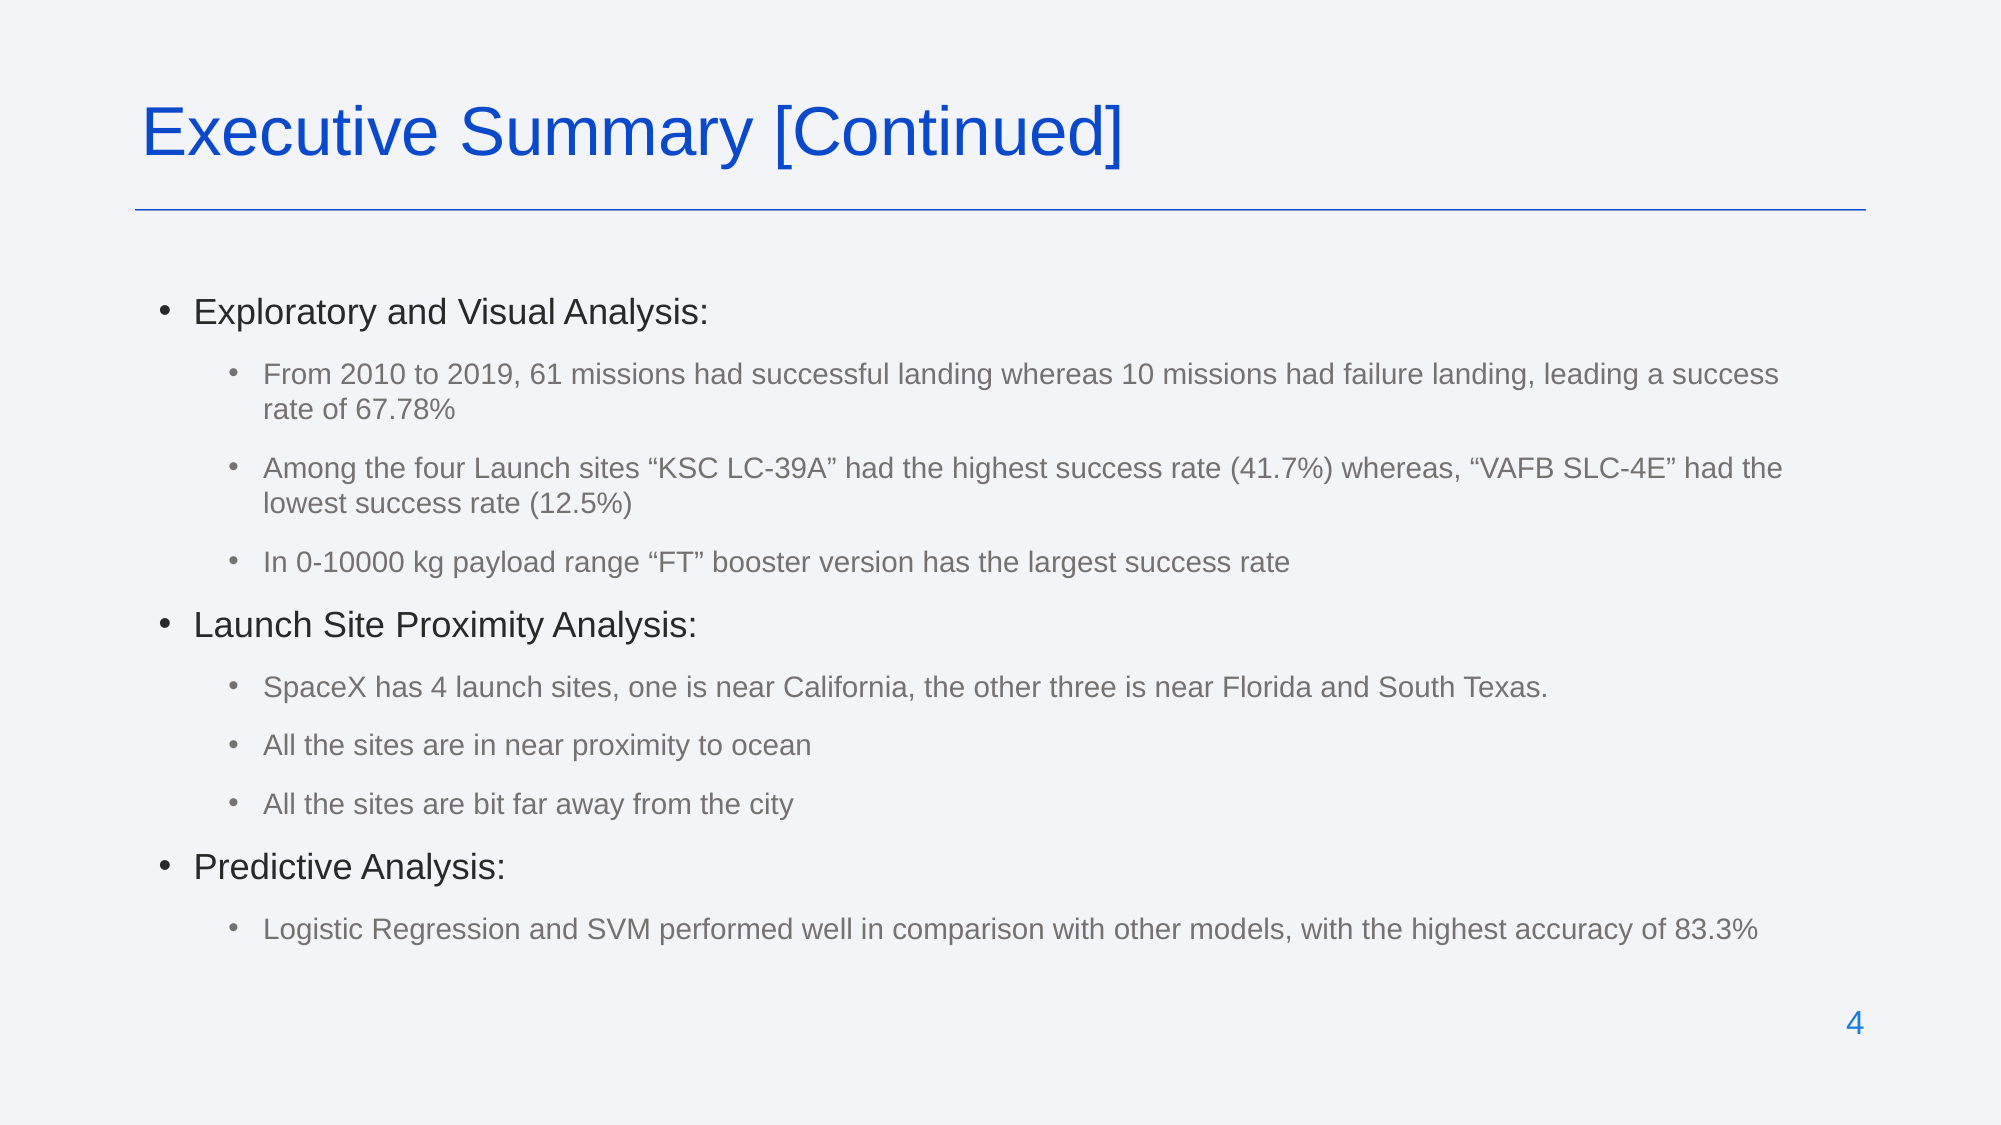

Executive Summary [Continued]
Exploratory and Visual Analysis:
From 2010 to 2019, 61 missions had successful landing whereas 10 missions had failure landing, leading a success rate of 67.78%
Among the four Launch sites “KSC LC-39A” had the highest success rate (41.7%) whereas, “VAFB SLC-4E” had the lowest success rate (12.5%)
In 0-10000 kg payload range “FT” booster version has the largest success rate
Launch Site Proximity Analysis:
SpaceX has 4 launch sites, one is near California, the other three is near Florida and South Texas.
All the sites are in near proximity to ocean
All the sites are bit far away from the city
Predictive Analysis:
Logistic Regression and SVM performed well in comparison with other models, with the highest accuracy of 83.3%

4